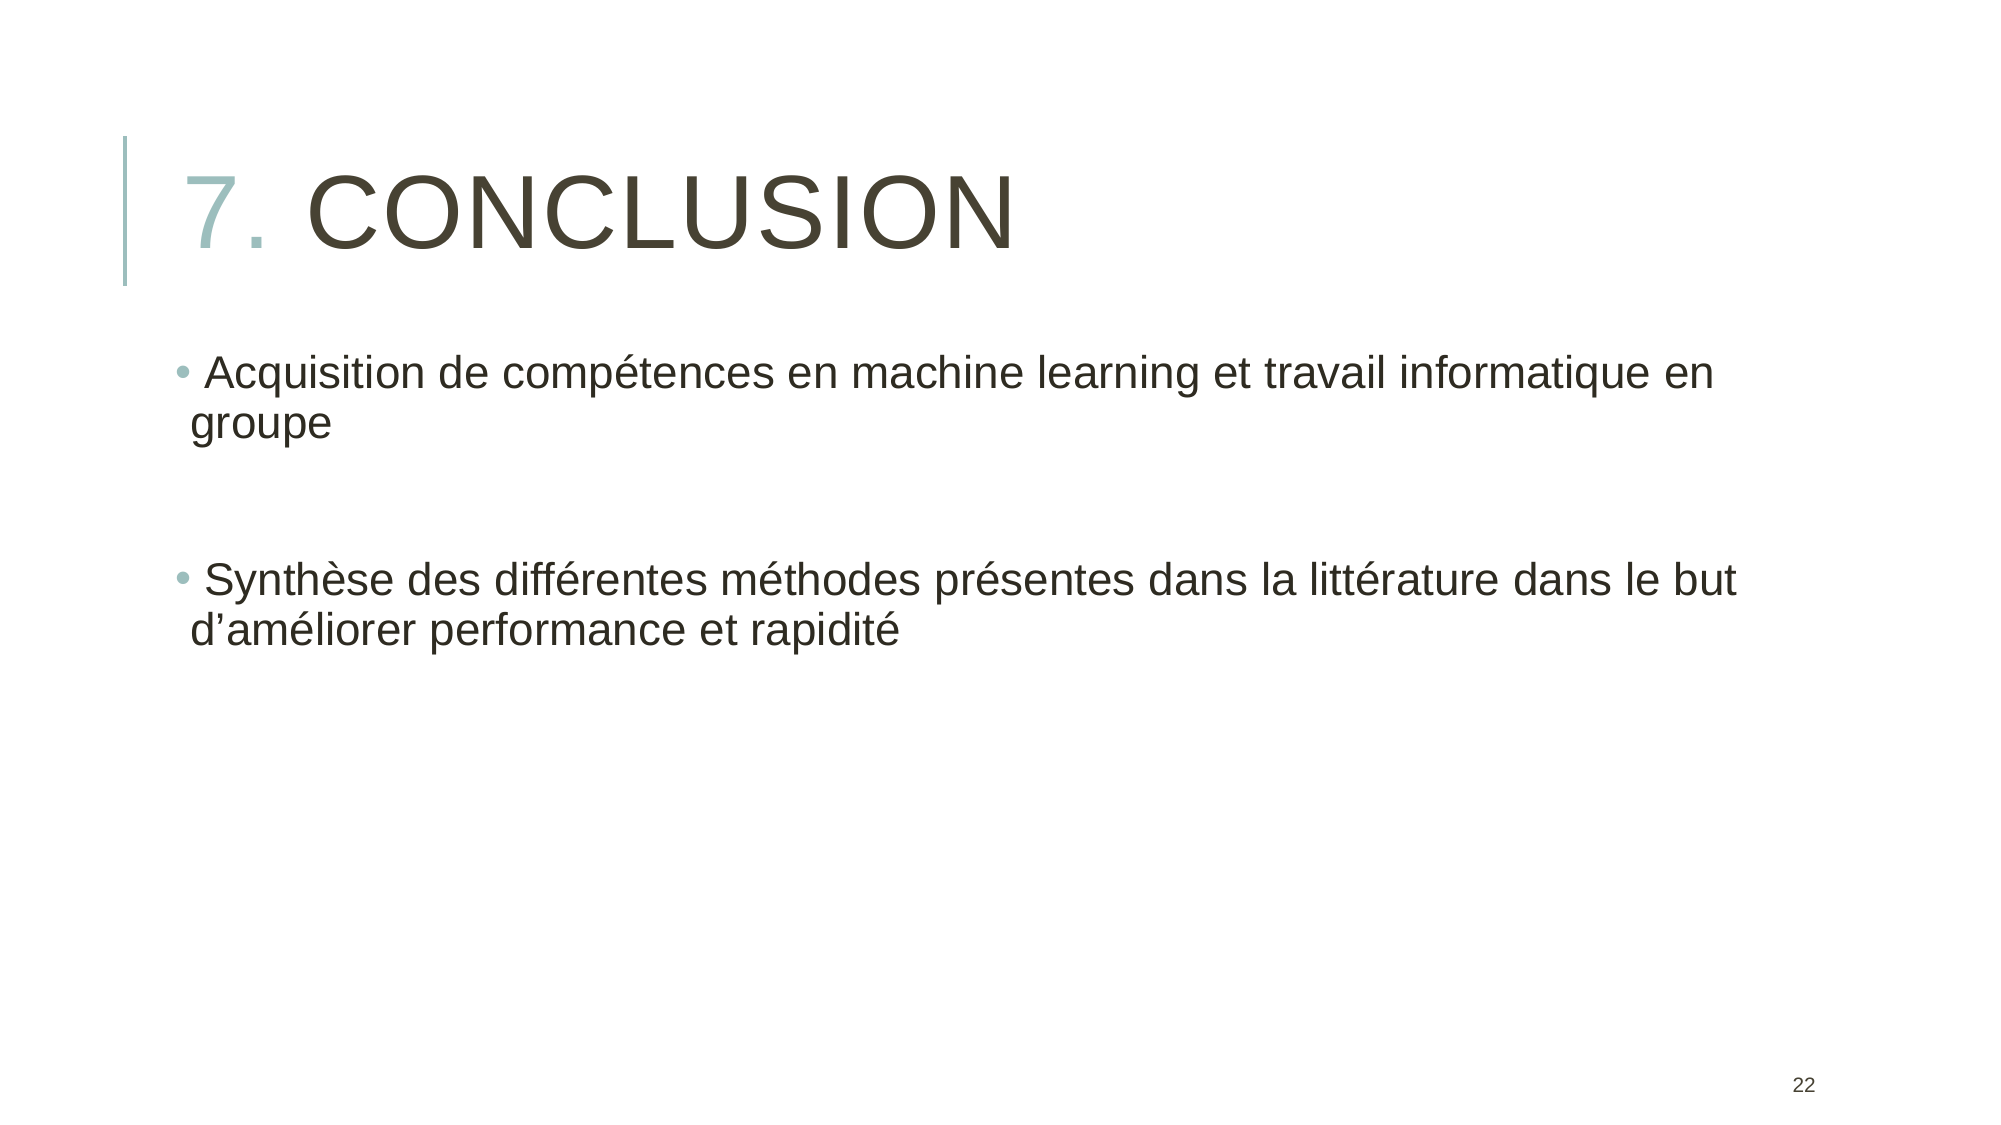

# 7. Conclusion
 Acquisition de compétences en machine learning et travail informatique en groupe

 Synthèse des différentes méthodes présentes dans la littérature dans le but d’améliorer performance et rapidité

22